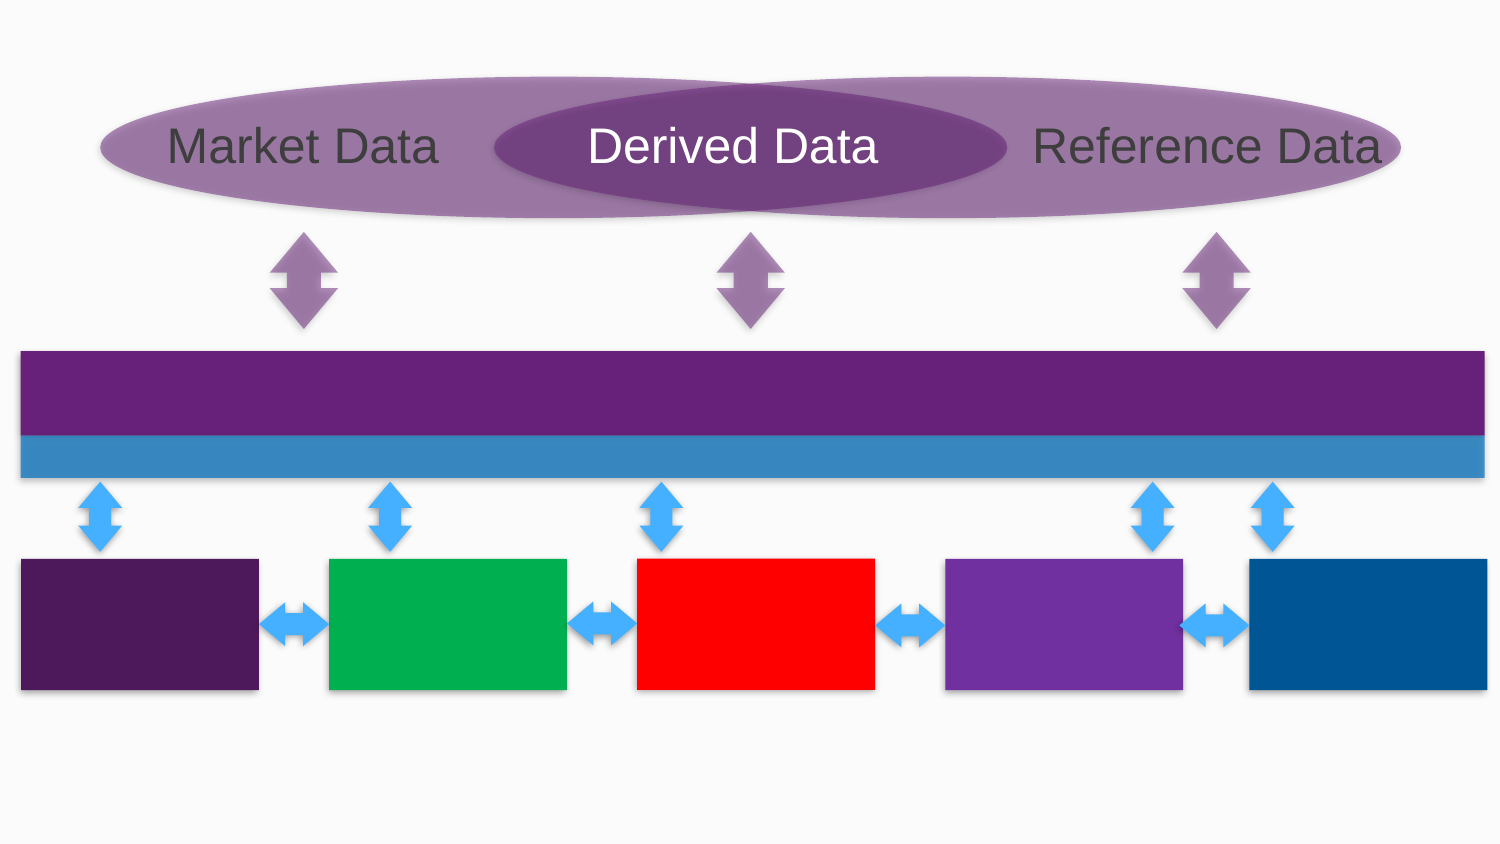

Market Data
Derived Data
Reference Data

Data Distribution Platform
Orders – Trades – Positions - Risk Management - Regulation/Compliance - General Ledger - Confirmations - Payments

Middle Office (Market Risk, Credit Risk etc.)
Market Access Providers
Front Office
(Sales and Trading)
Back Office (Clearing, Settlement etc.)
Clients and Counterparties